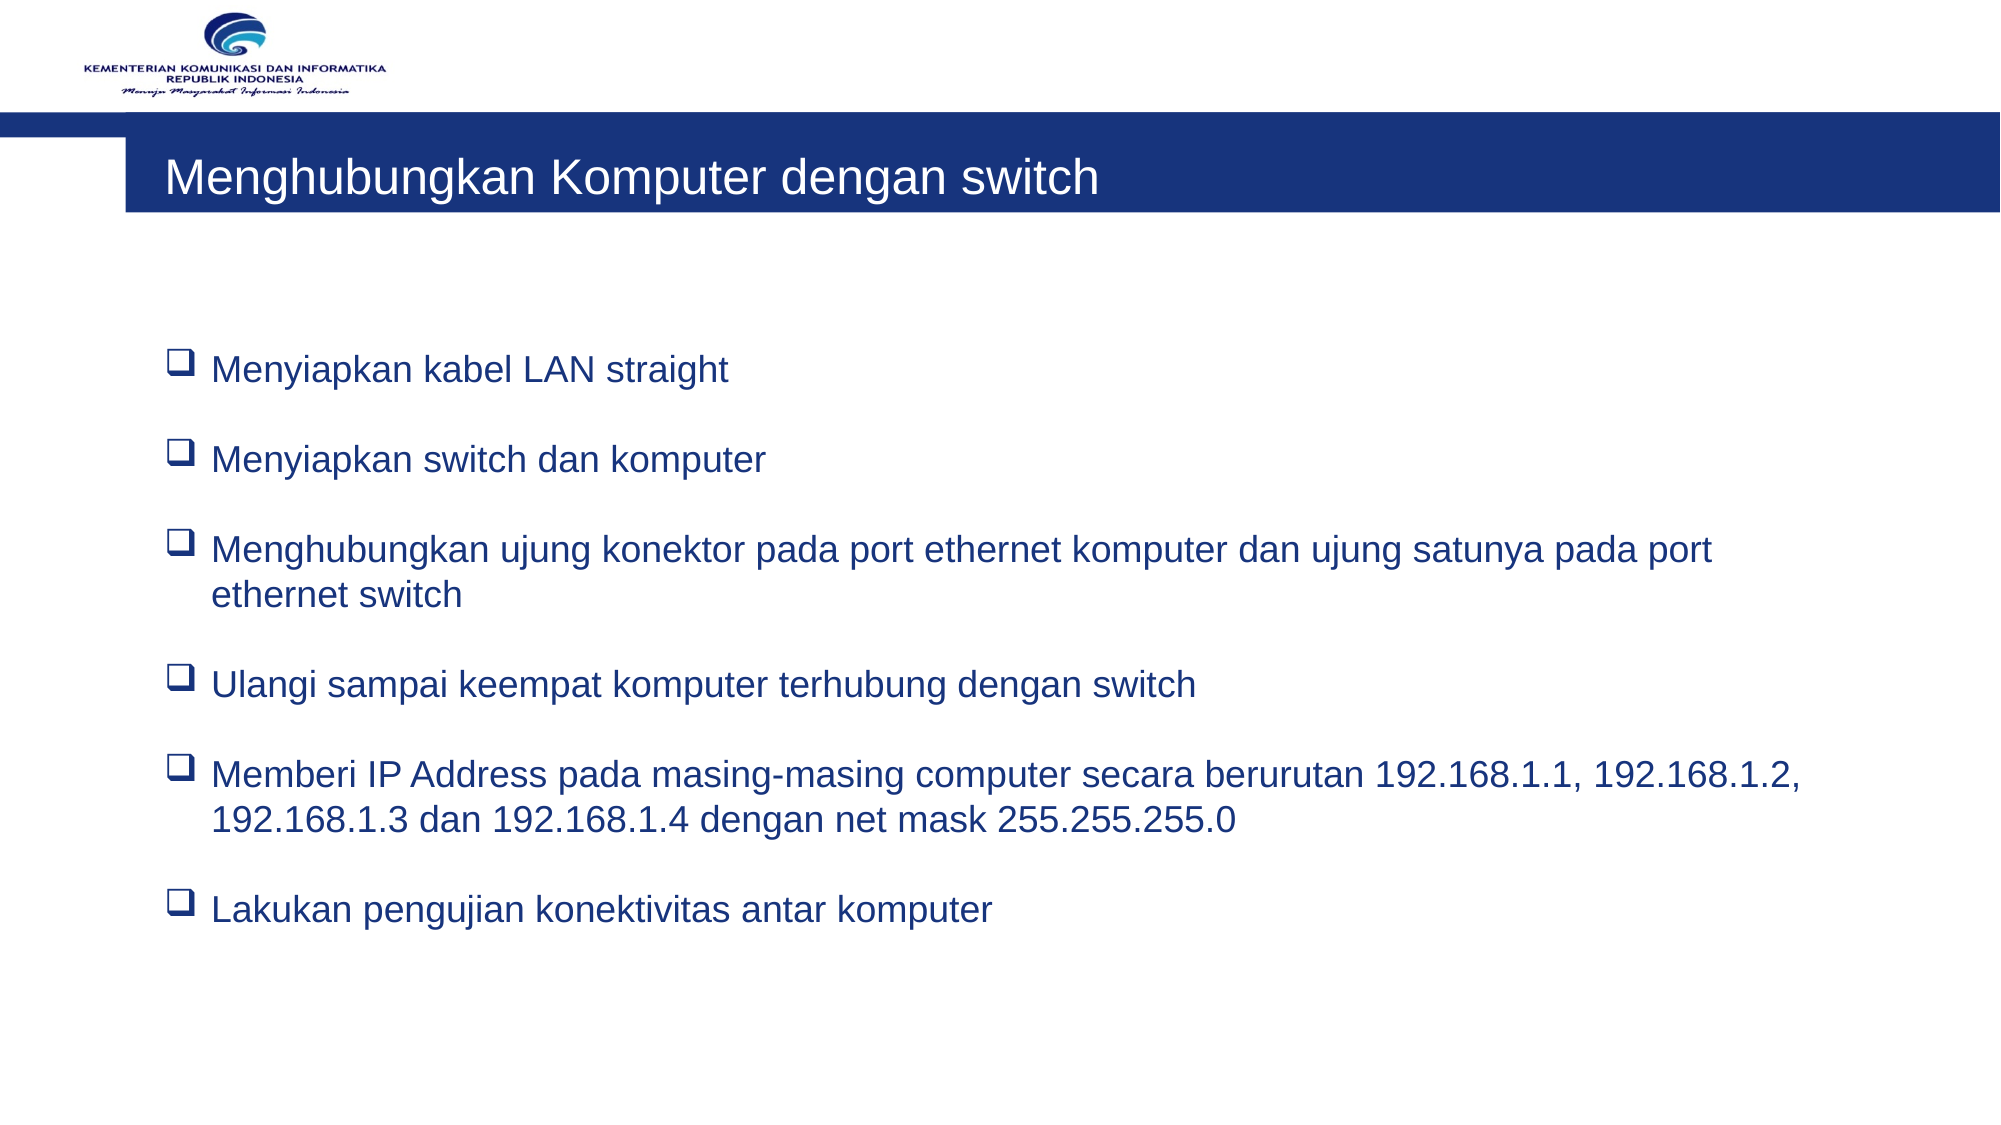

Menghubungkan Komputer dengan switch
Menyiapkan kabel LAN straight

Menyiapkan switch dan komputer

Menghubungkan ujung konektor pada port ethernet komputer dan ujung satunya pada port ethernet switch

Ulangi sampai keempat komputer terhubung dengan switch

Memberi IP Address pada masing-masing computer secara berurutan 192.168.1.1, 192.168.1.2, 192.168.1.3 dan 192.168.1.4 dengan net mask 255.255.255.0

Lakukan pengujian konektivitas antar komputer